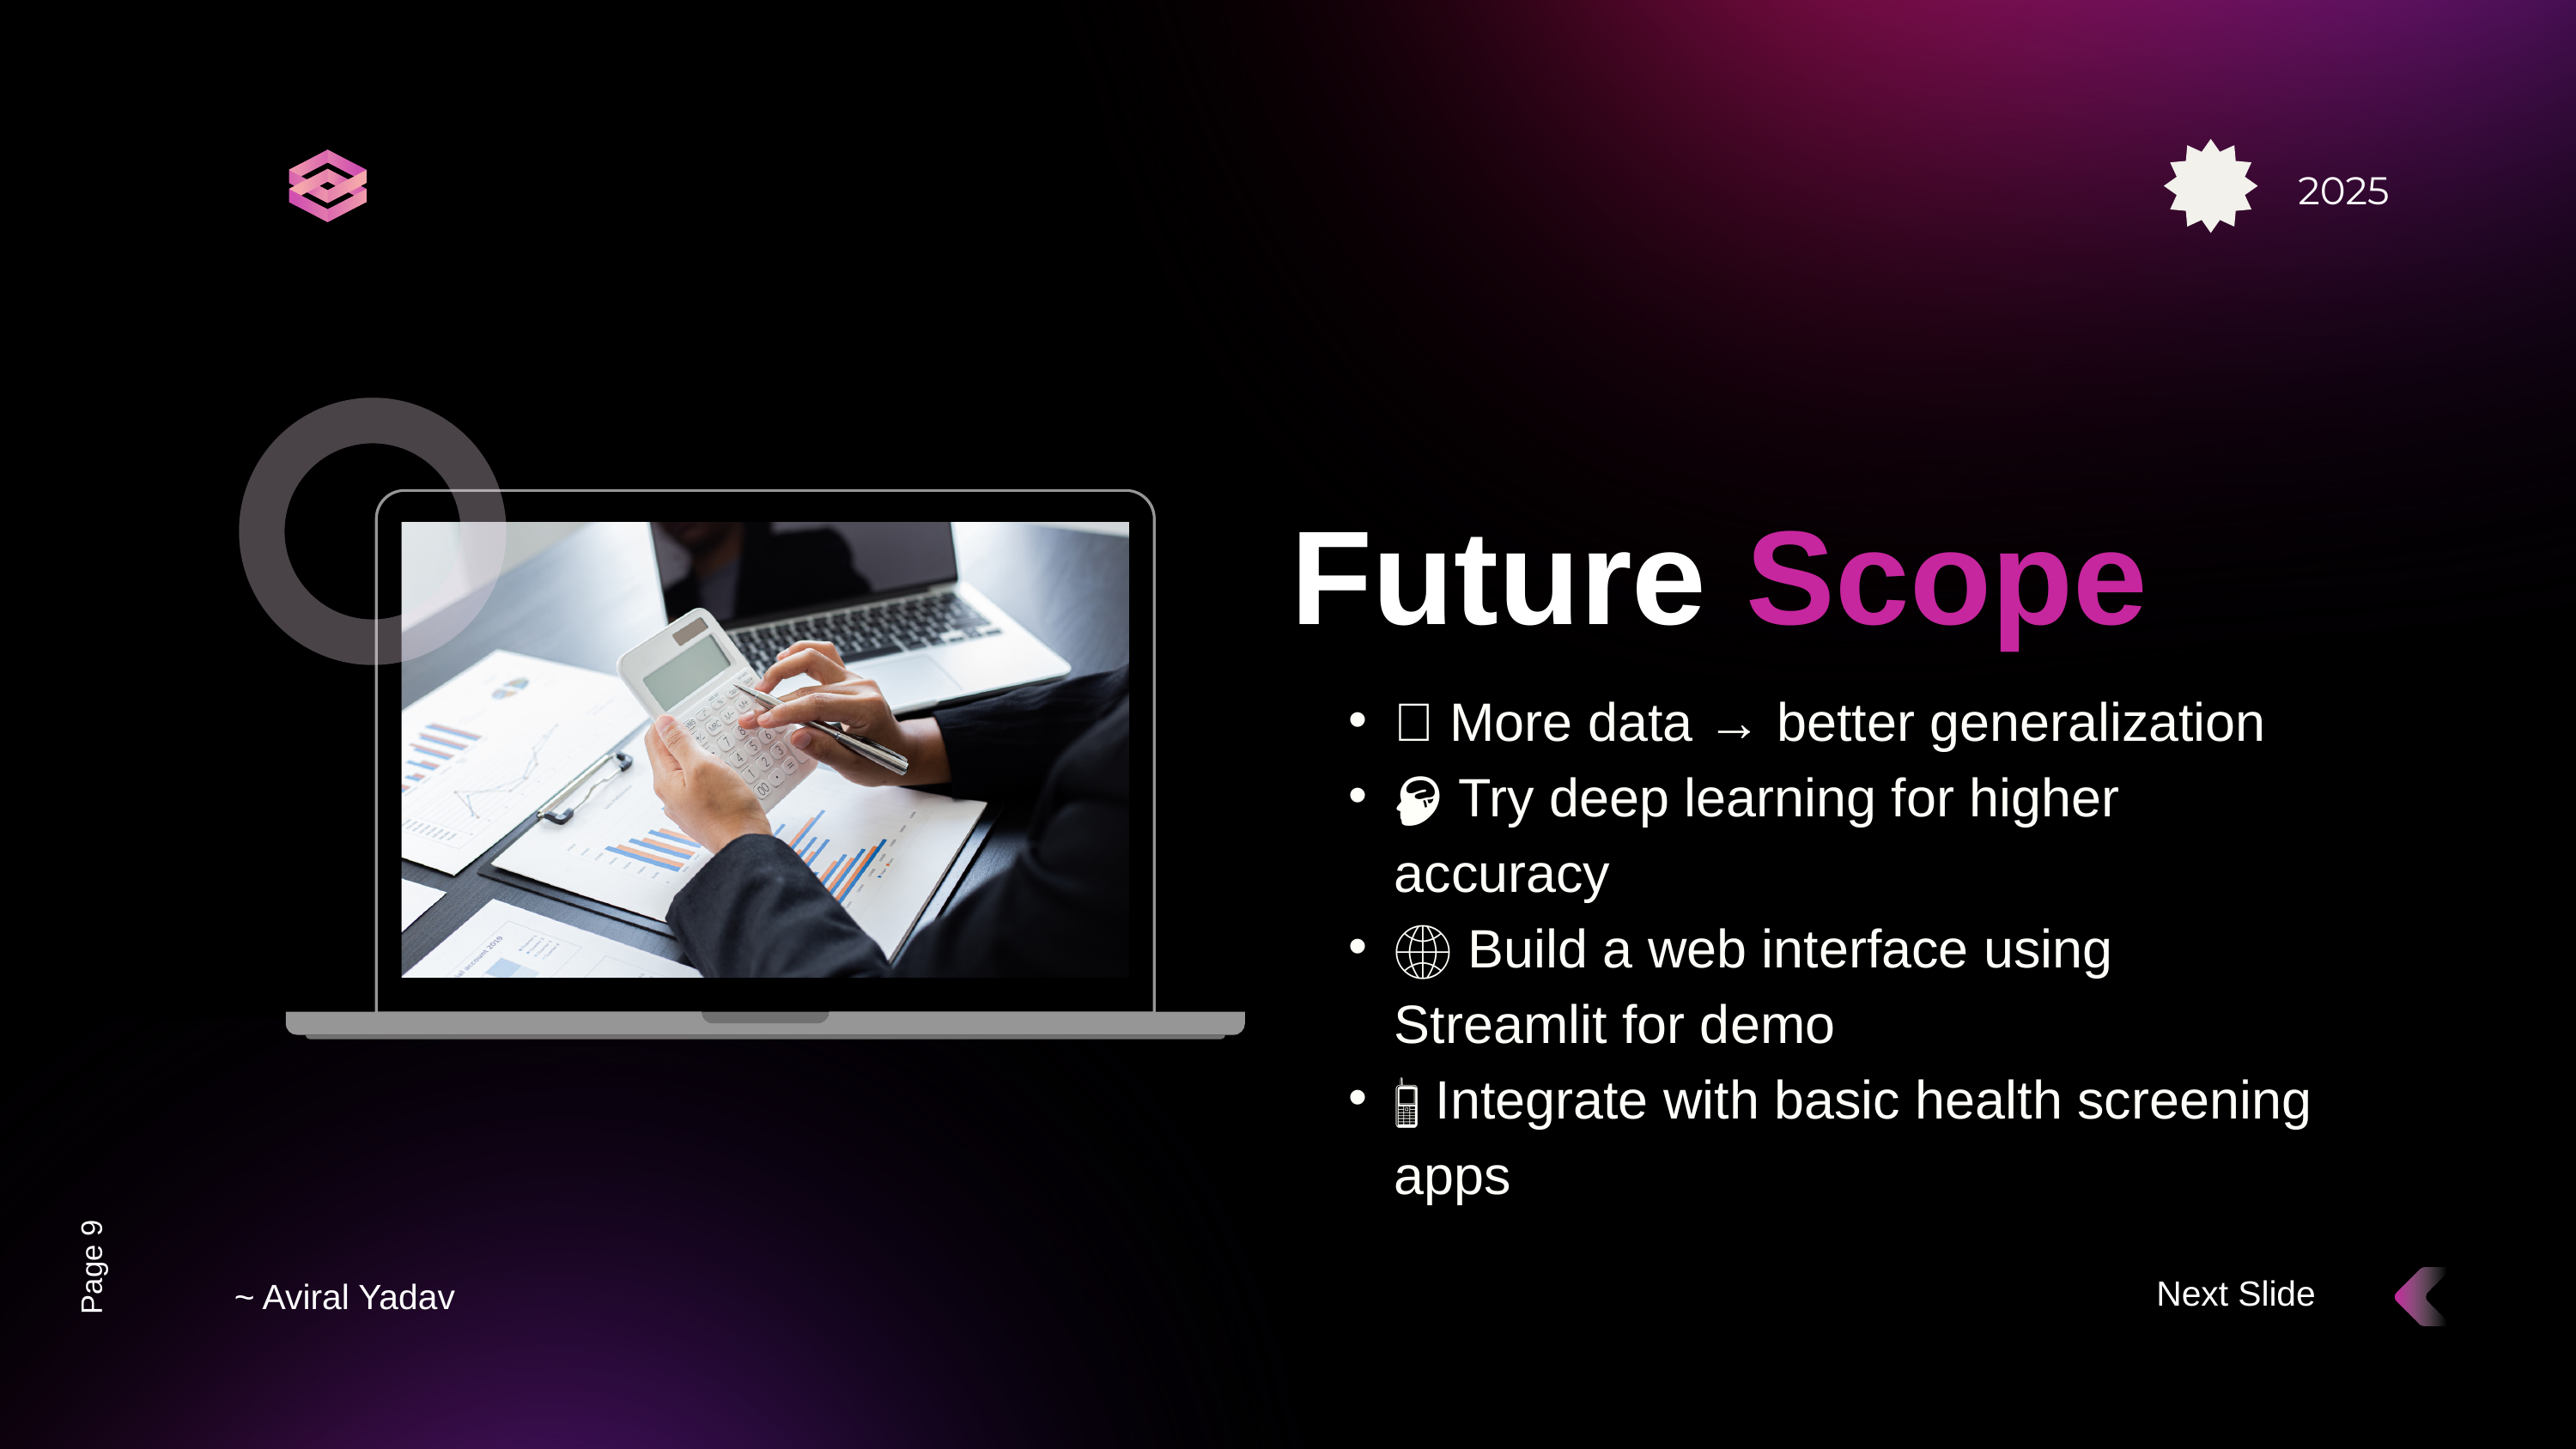

2025

Future
Scope
🧪 More data → better generalization
🧠 Try deep learning for higher accuracy
🌐 Build a web interface using Streamlit for demo
📱 Integrate with basic health screening apps

Page 9

Next Slide
~ Aviral Yadav